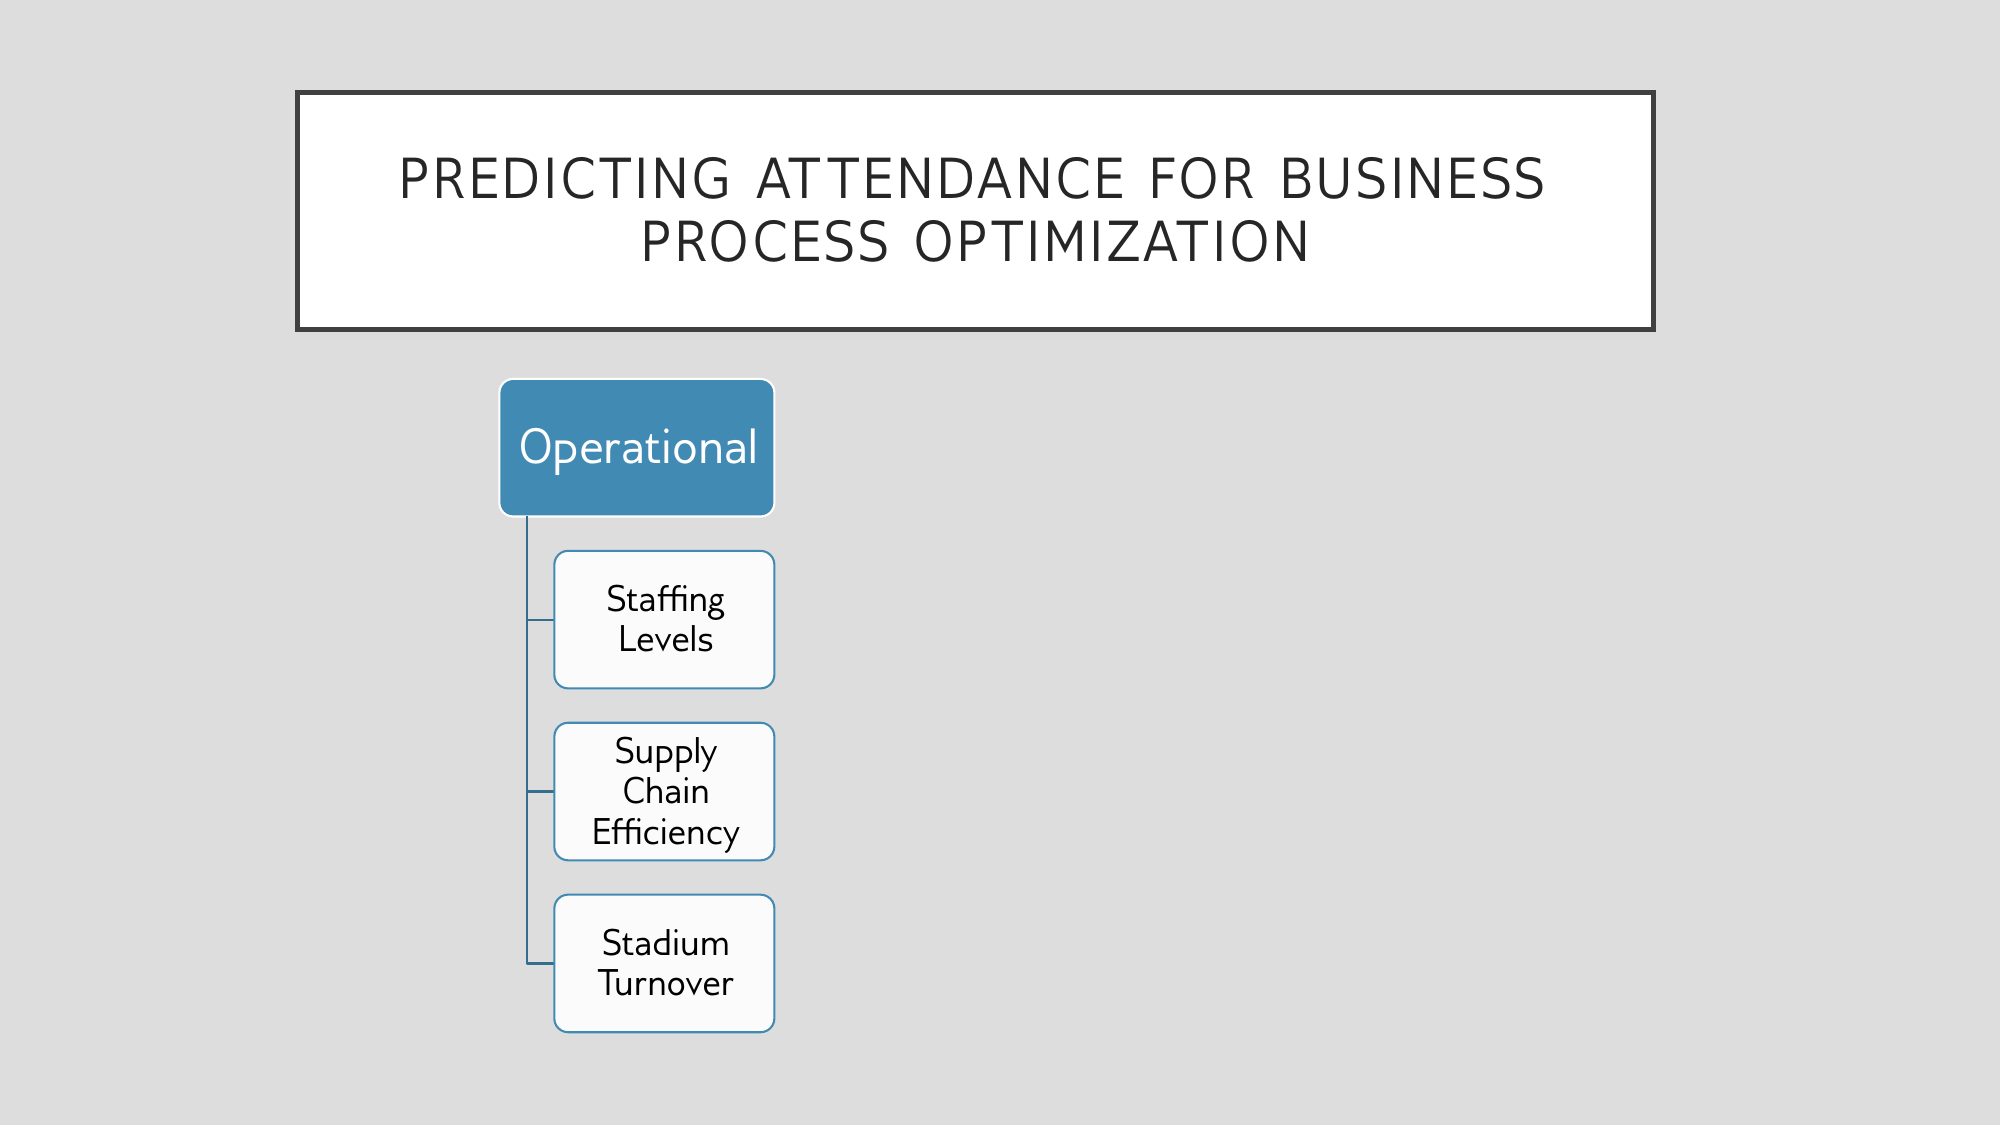

# Predicting Attendance for Business Process Optimization
Operational
Staffing Levels
Supply Chain Efficiency
Stadium Turnover